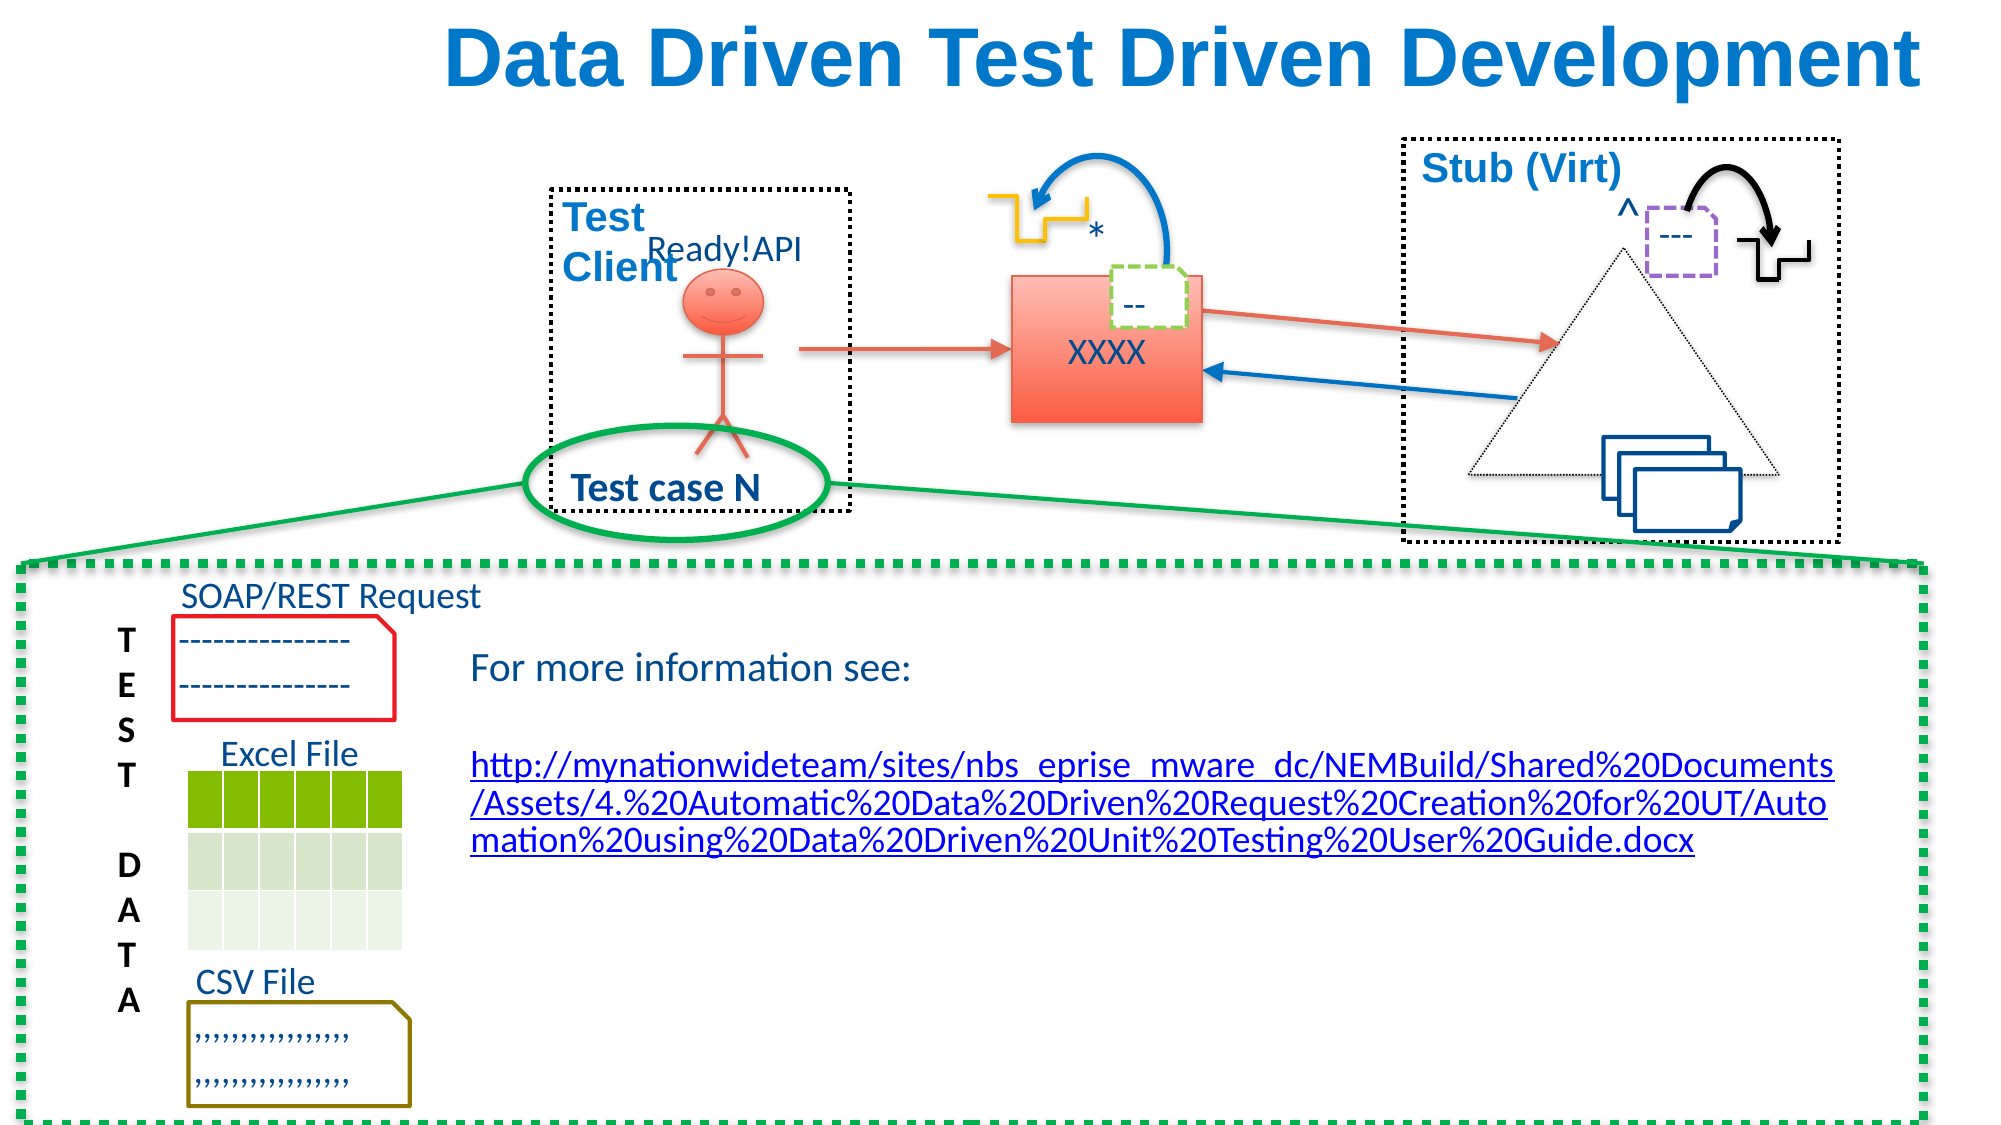

Data Driven Test Driven Development
Stub (Virt)

---

--
XXXX
^
Test Client

Ready!API

*

Test case N
SOAP/REST Request
---------------
---------------

T
E
S
T

DATA

For more information see:

http://mynationwideteam/sites/nbs_eprise_mware_dc/NEMBuild/Shared%20Documents/Assets/4.%20Automatic%20Data%20Driven%20Request%20Creation%20for%20UT/Automation%20using%20Data%20Driven%20Unit%20Testing%20User%20Guide.docx

Excel File
|  |  |  |  |  |  |
| --- | --- | --- | --- | --- | --- |
|  |  |  |  |  |  |
|  |  |  |  |  |  |
CSV File
,,,,,,,,,,,,,,,,,
,,,,,,,,,,,,,,,,,